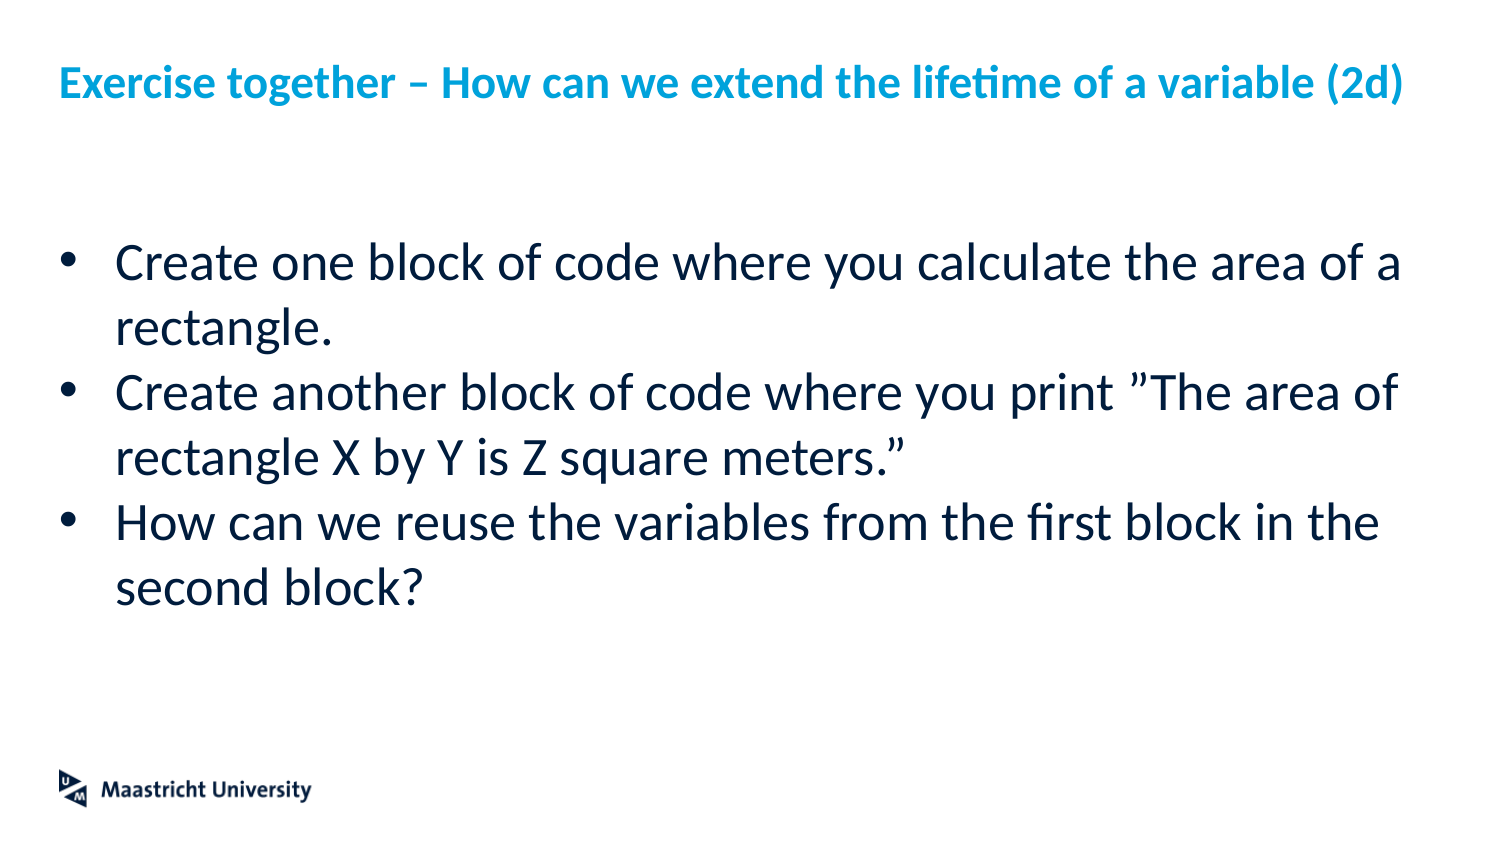

# Exercise together – How can we extend the lifetime of a variable (2d)
Create one block of code where you calculate the area of a rectangle.
Create another block of code where you print ”The area of rectangle X by Y is Z square meters.”
How can we reuse the variables from the first block in the second block?